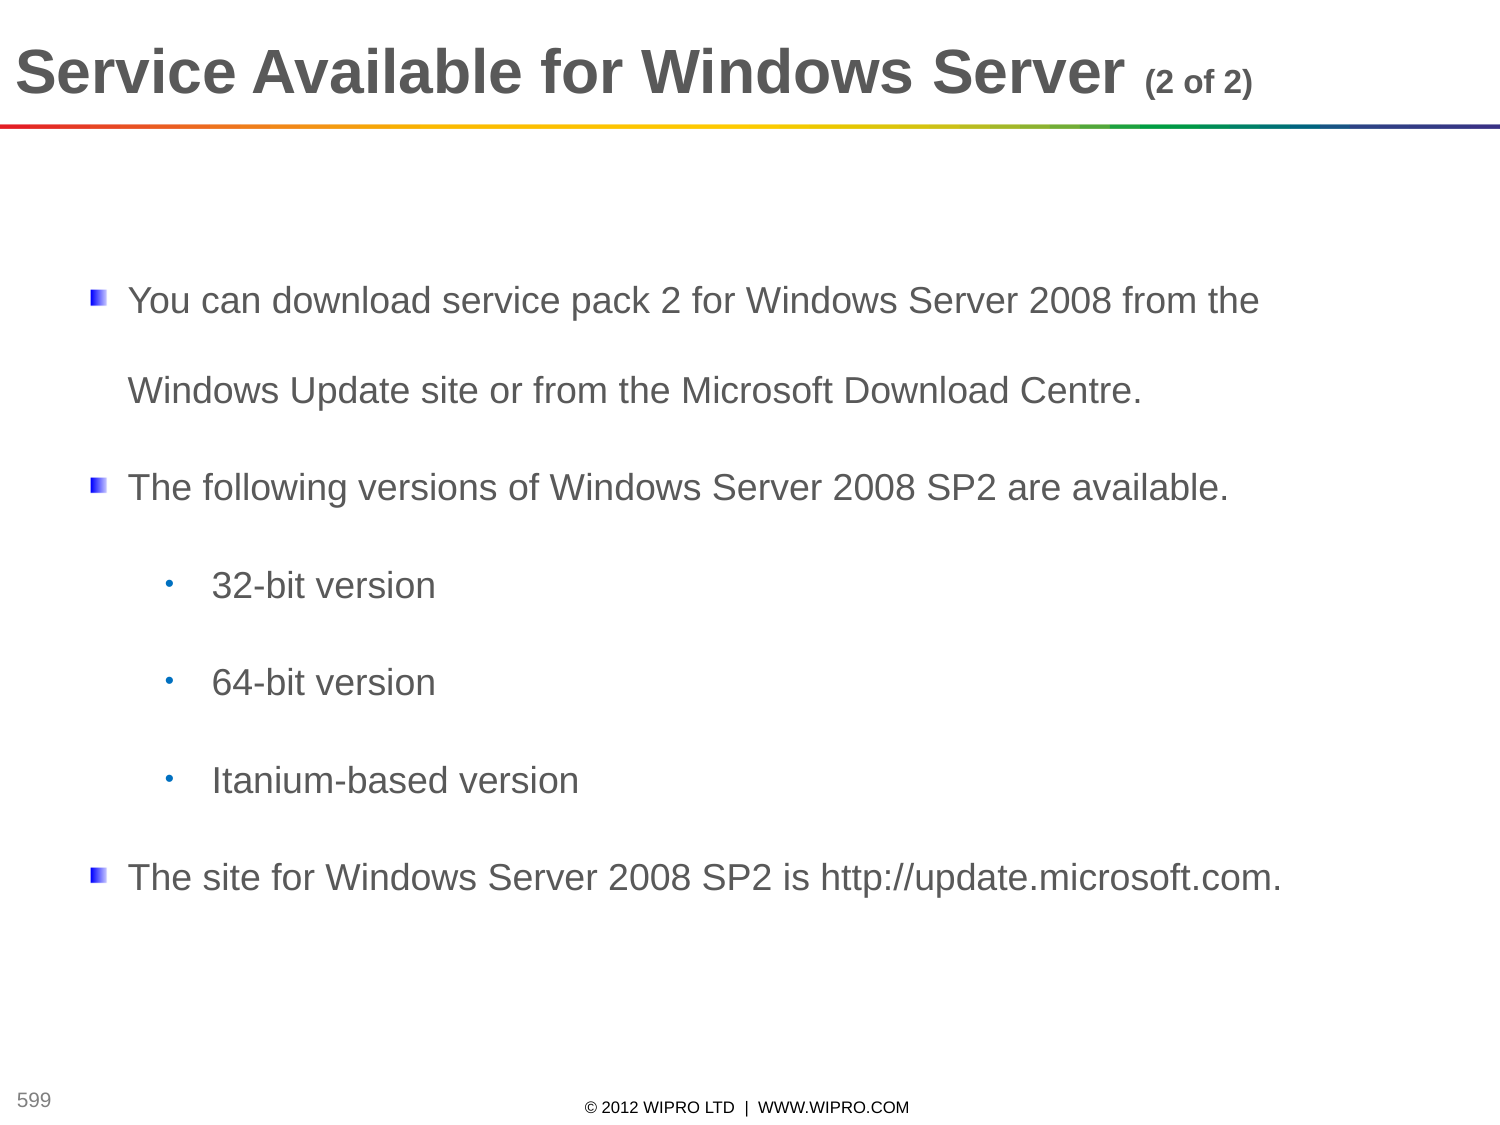

Service Available for Windows Server (2 of 2)
You can download service pack 2 for Windows Server 2008 from the Windows Update site or from the Microsoft Download Centre.
The following versions of Windows Server 2008 SP2 are available.
32-bit version
64-bit version
Itanium-based version
The site for Windows Server 2008 SP2 is http://update.microsoft.com.